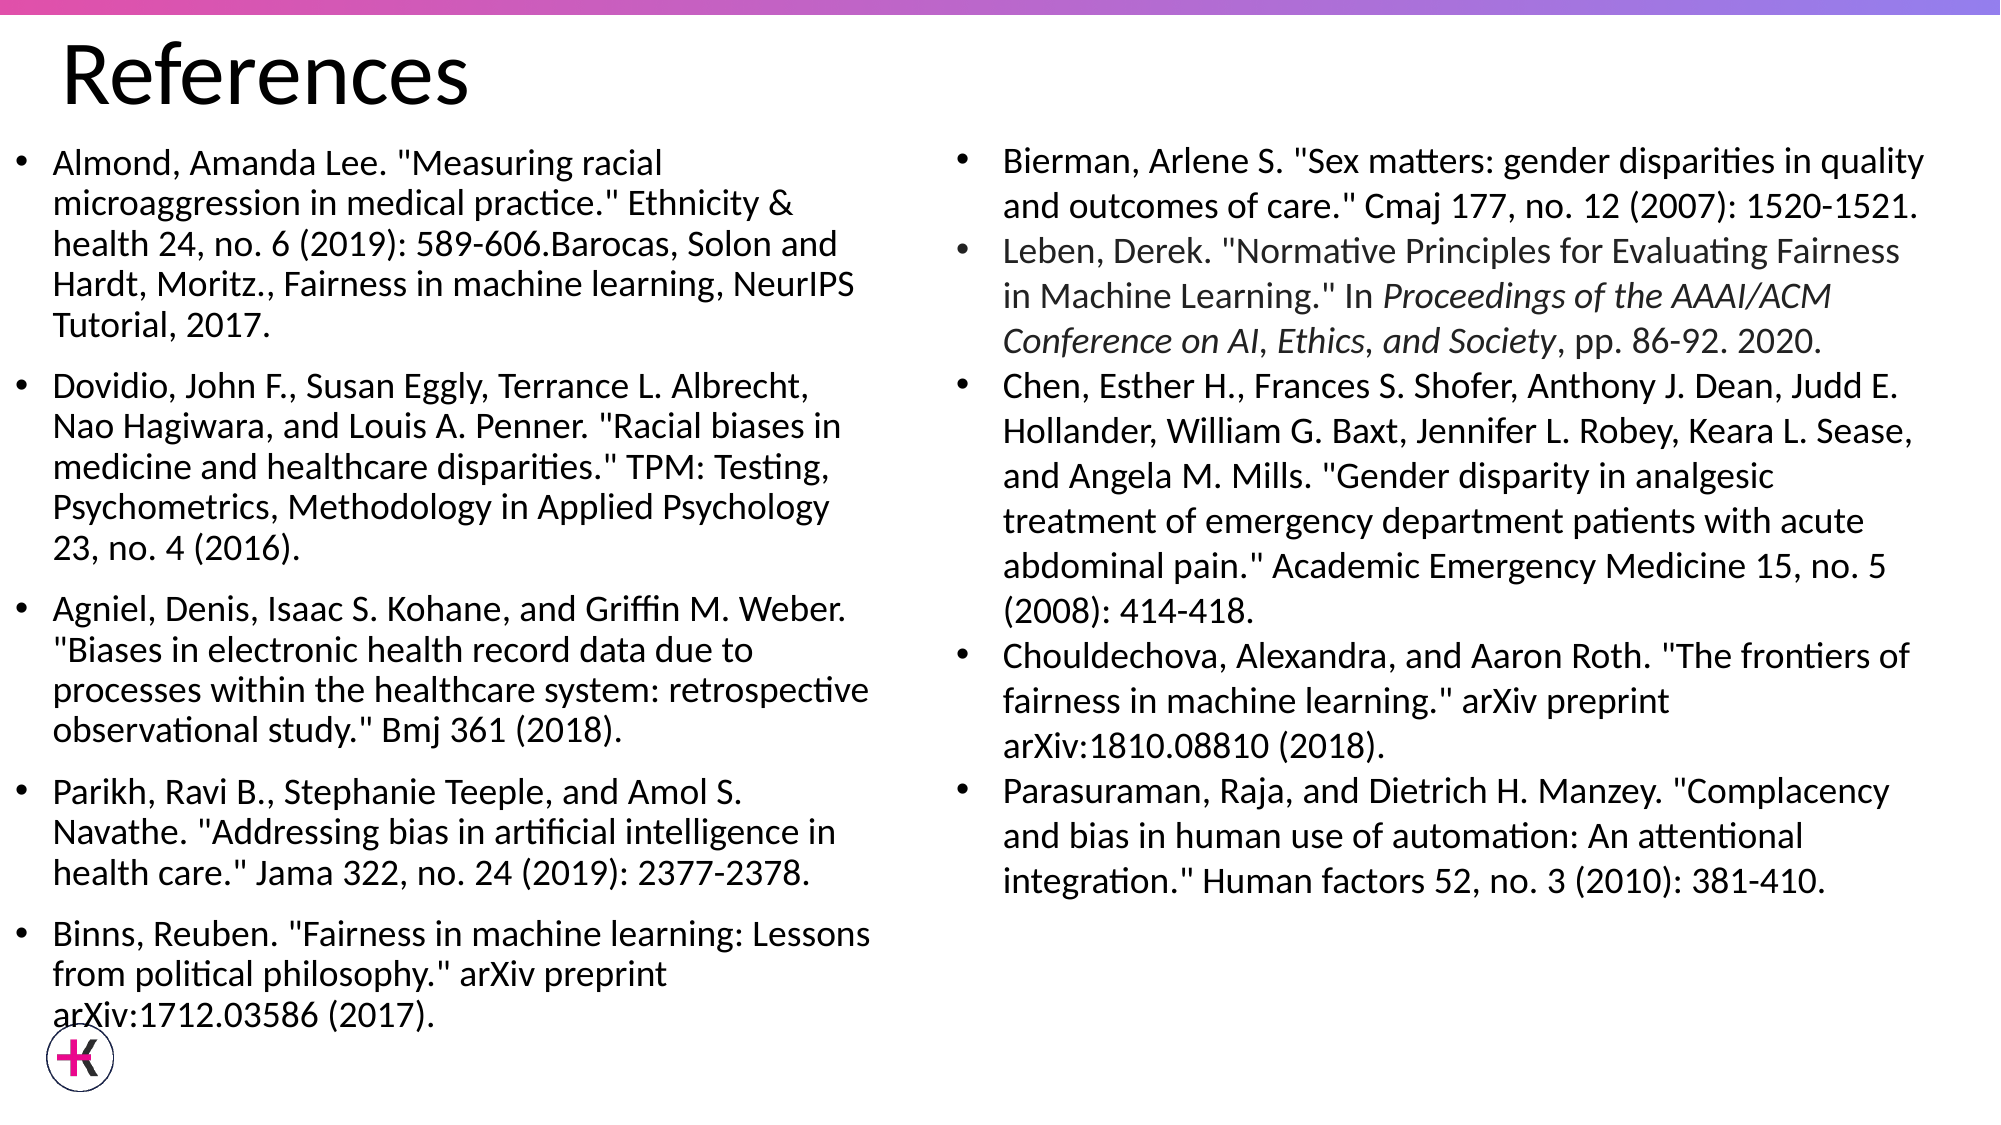

# References
Bierman, Arlene S. "Sex matters: gender disparities in quality and outcomes of care." Cmaj 177, no. 12 (2007): 1520-1521.
Leben, Derek. "Normative Principles for Evaluating Fairness in Machine Learning." In Proceedings of the AAAI/ACM Conference on AI, Ethics, and Society, pp. 86-92. 2020.
Chen, Esther H., Frances S. Shofer, Anthony J. Dean, Judd E. Hollander, William G. Baxt, Jennifer L. Robey, Keara L. Sease, and Angela M. Mills. "Gender disparity in analgesic treatment of emergency department patients with acute abdominal pain." Academic Emergency Medicine 15, no. 5 (2008): 414-418.
Chouldechova, Alexandra, and Aaron Roth. "The frontiers of fairness in machine learning." arXiv preprint arXiv:1810.08810 (2018).
Parasuraman, Raja, and Dietrich H. Manzey. "Complacency and bias in human use of automation: An attentional integration." Human factors 52, no. 3 (2010): 381-410.
Almond, Amanda Lee. "Measuring racial microaggression in medical practice." Ethnicity & health 24, no. 6 (2019): 589-606.Barocas, Solon and Hardt, Moritz., Fairness in machine learning, NeurIPS Tutorial, 2017.
Dovidio, John F., Susan Eggly, Terrance L. Albrecht, Nao Hagiwara, and Louis A. Penner. "Racial biases in medicine and healthcare disparities." TPM: Testing, Psychometrics, Methodology in Applied Psychology 23, no. 4 (2016).
Agniel, Denis, Isaac S. Kohane, and Griffin M. Weber. "Biases in electronic health record data due to processes within the healthcare system: retrospective observational study." Bmj 361 (2018).
Parikh, Ravi B., Stephanie Teeple, and Amol S. Navathe. "Addressing bias in artificial intelligence in health care." Jama 322, no. 24 (2019): 2377-2378.
Binns, Reuben. "Fairness in machine learning: Lessons from political philosophy." arXiv preprint arXiv:1712.03586 (2017).